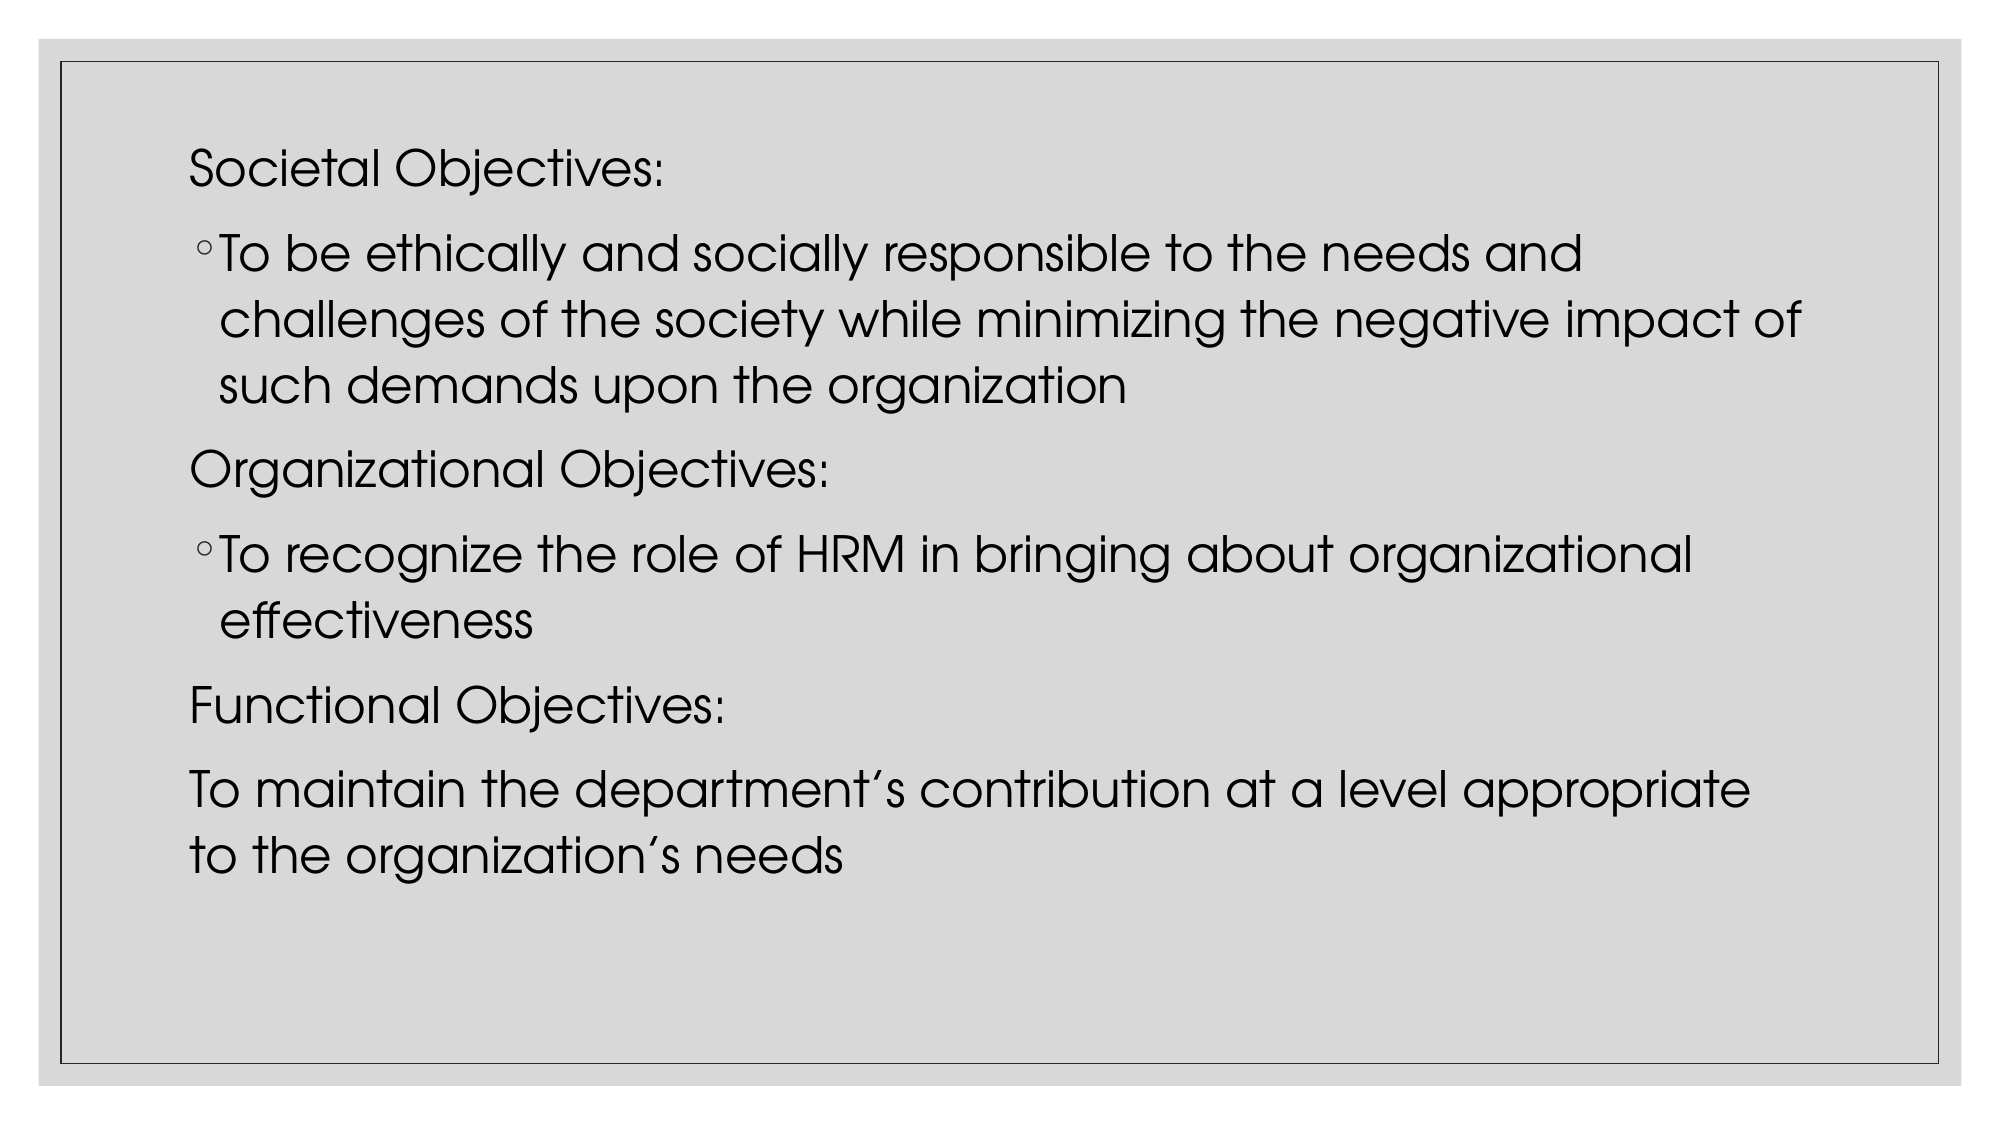

Societal Objectives:
To be ethically and socially responsible to the needs and challenges of the society while minimizing the negative impact of such demands upon the organization
Organizational Objectives:
To recognize the role of HRM in bringing about organizational effectiveness
Functional Objectives:
To maintain the department’s contribution at a level appropriate to the organization’s needs